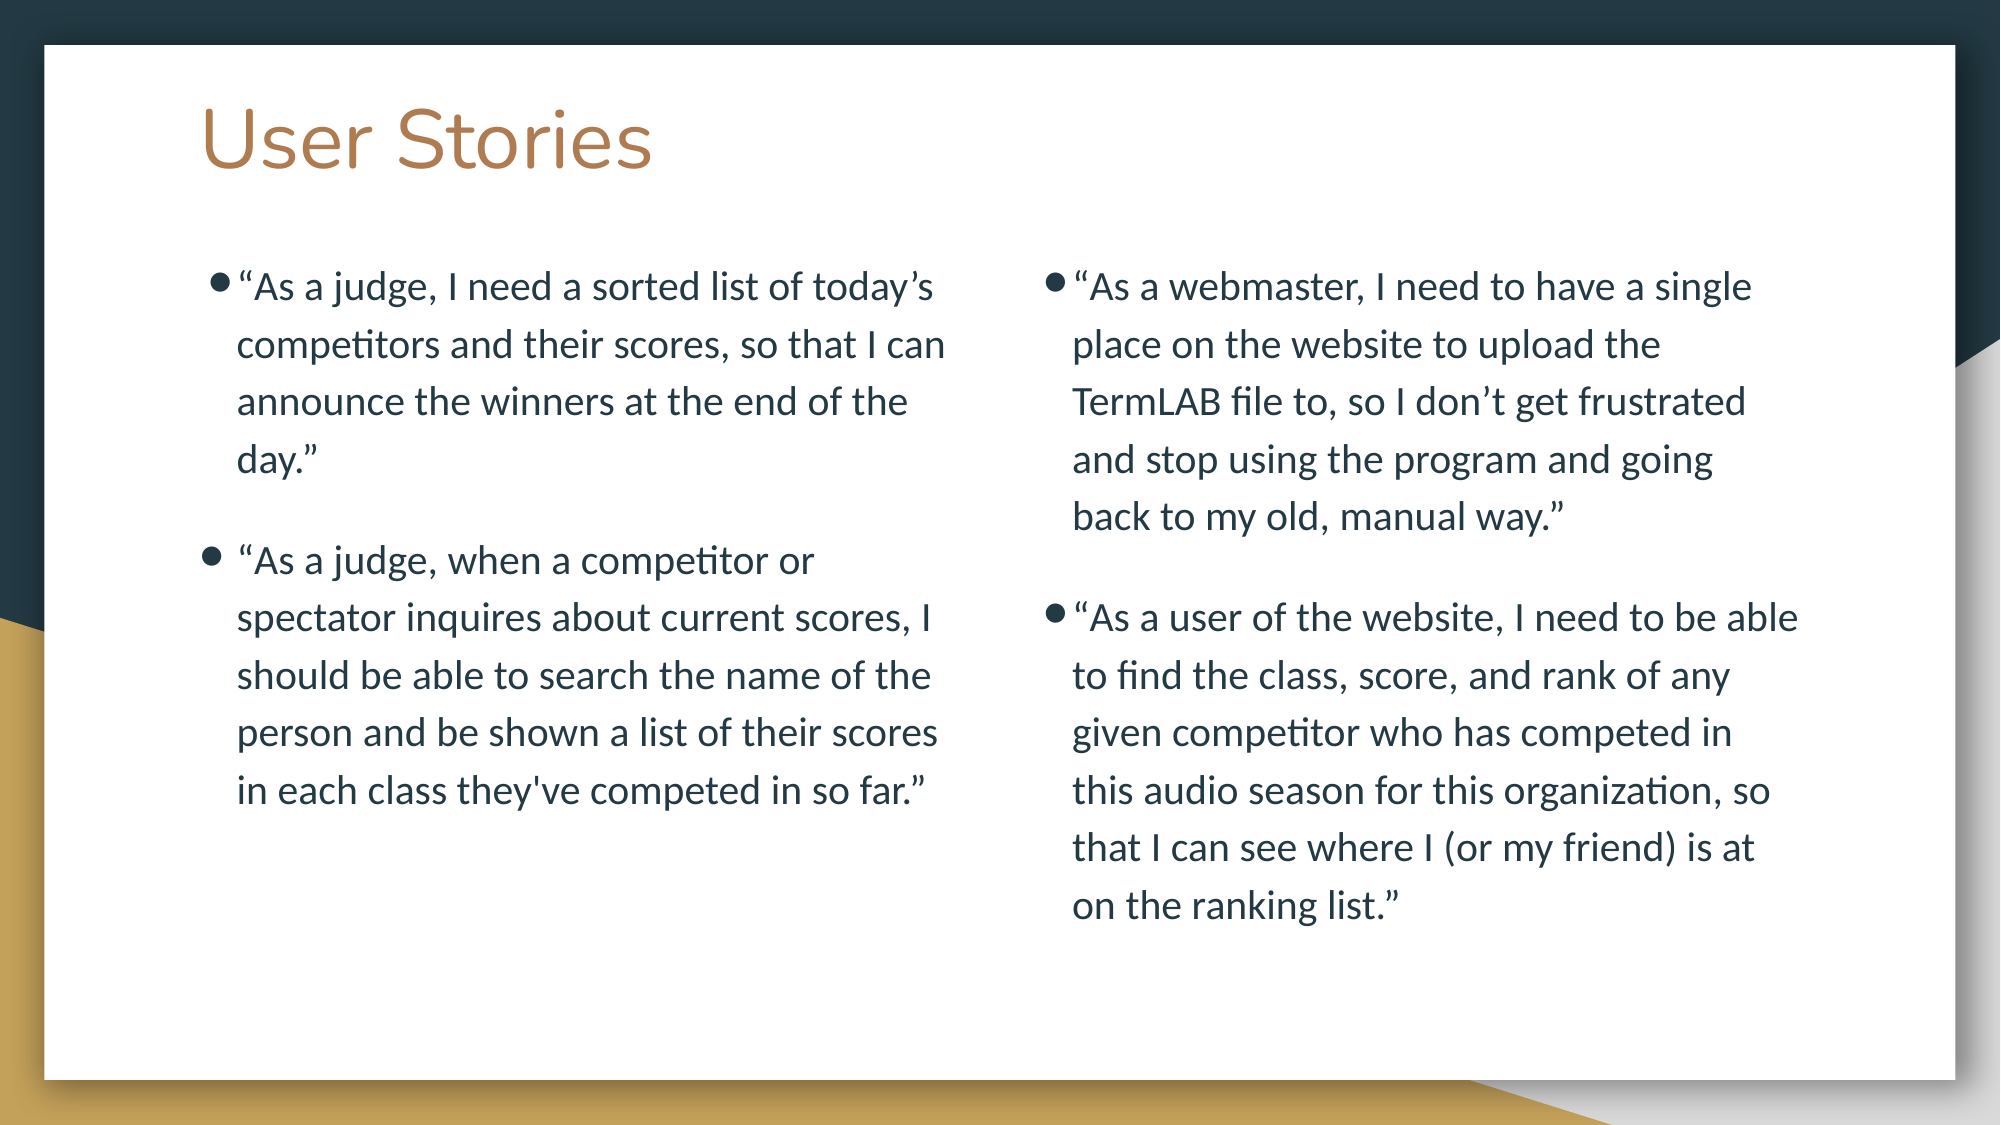

# User Stories
“As a judge, I need a sorted list of today’s competitors and their scores, so that I can announce the winners at the end of the day.”
“As a judge, when a competitor or spectator inquires about current scores, I should be able to search the name of the person and be shown a list of their scores in each class they've competed in so far.”
“As a webmaster, I need to have a single place on the website to upload the TermLAB file to, so I don’t get frustrated and stop using the program and going back to my old, manual way.”
“As a user of the website, I need to be able to find the class, score, and rank of any given competitor who has competed in this audio season for this organization, so that I can see where I (or my friend) is at on the ranking list.”